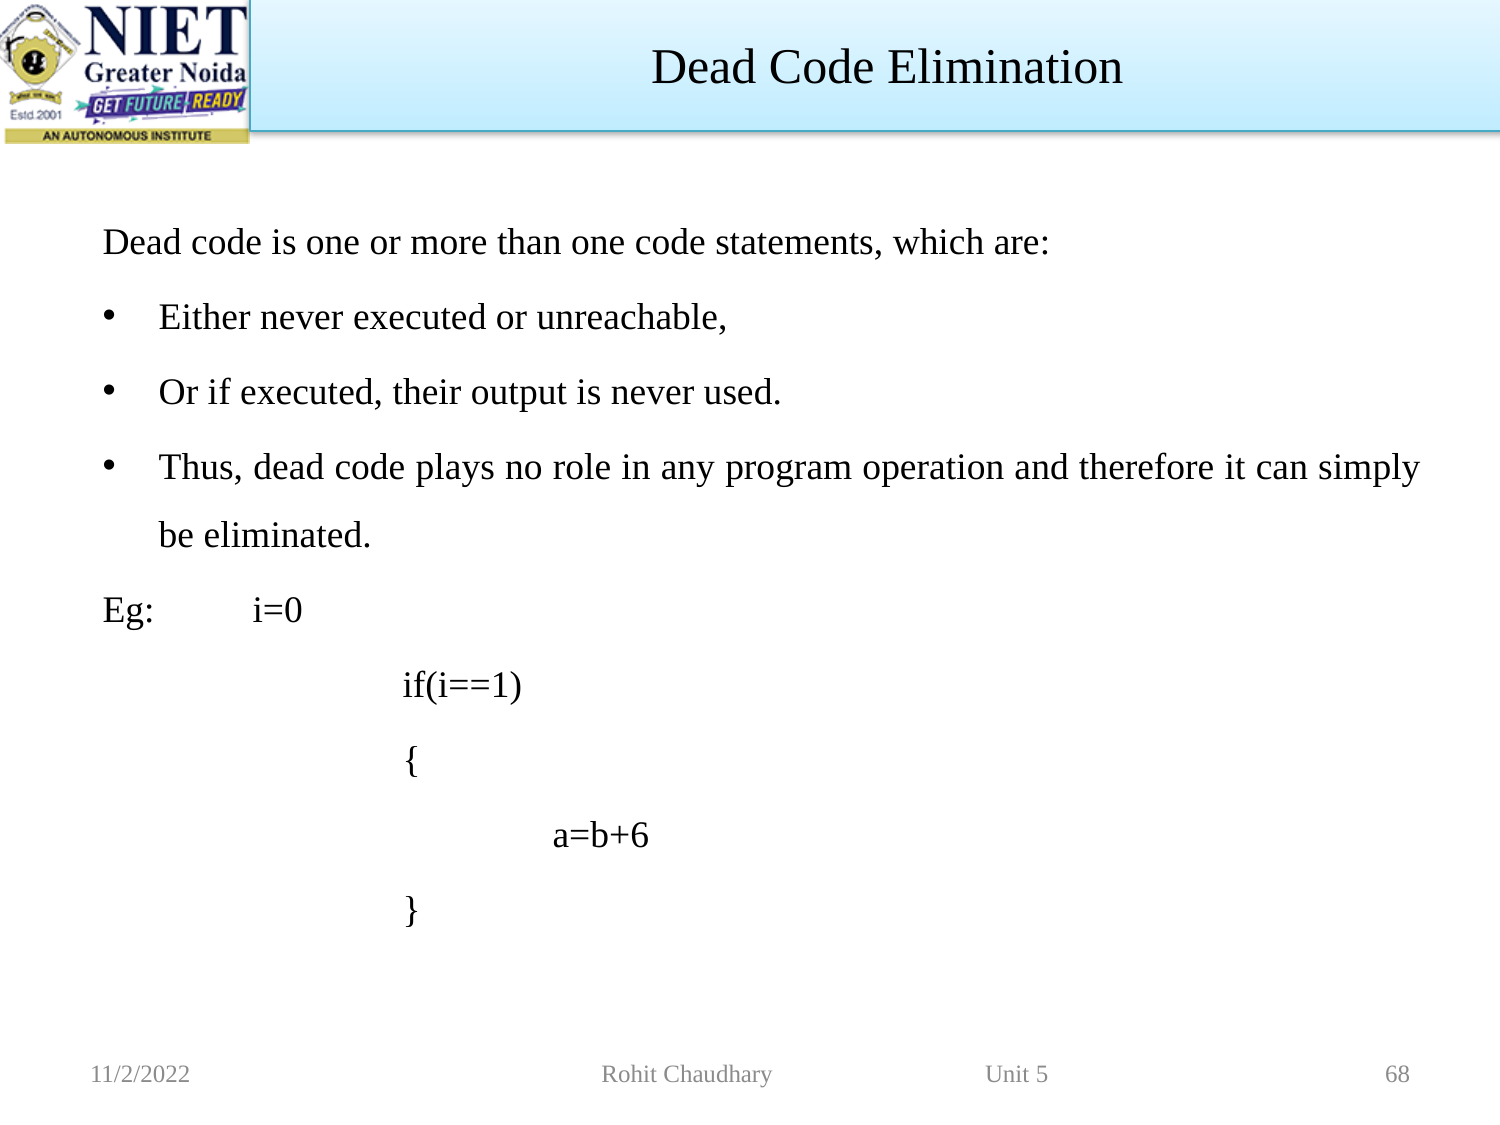

Dead Code Elimination
Dead code is one or more than one code statements, which are:
Either never executed or unreachable,
Or if executed, their output is never used.
Thus, dead code plays no role in any program operation and therefore it can simply be eliminated.
Eg: 	i=0
		if(i==1)
		{
			a=b+6
		}

11/2/2022
Rohit Chaudhary                                  Unit 5
68